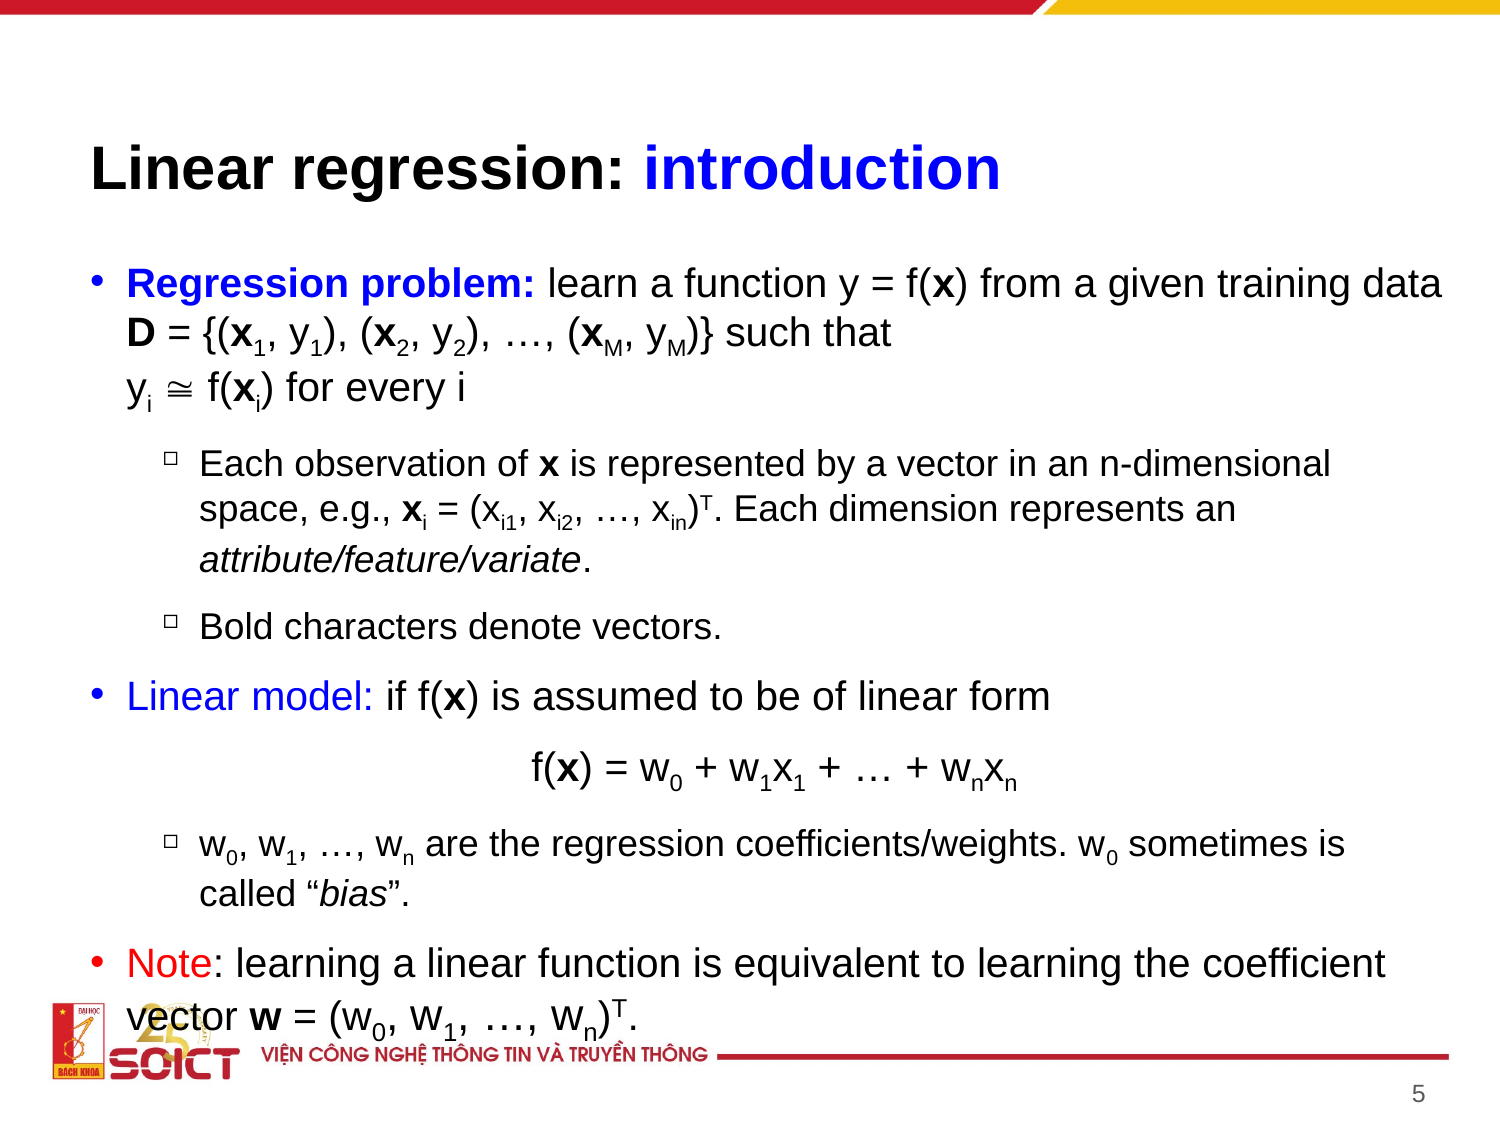

# Linear regression: introduction
Regression problem: learn a function y = f(x) from a given training data D = {(x1, y1), (x2, y2), …, (xM, yM)} such that
yi ≅ f(xi) for every i
Each observation of x is represented by a vector in an n-dimensional space, e.g., xi = (xi1, xi2, …, xin)T. Each dimension represents an attribute/feature/variate.
Bold characters denote vectors.
Linear model: if f(x) is assumed to be of linear form
 f(x) = w0 + w1x1 + … + wnxn
w0, w1, …, wn are the regression coefficients/weights. w0 sometimes is called “bias”.
Note: learning a linear function is equivalent to learning the coefficient vector w = (w0, w1, …, wn)T.
5